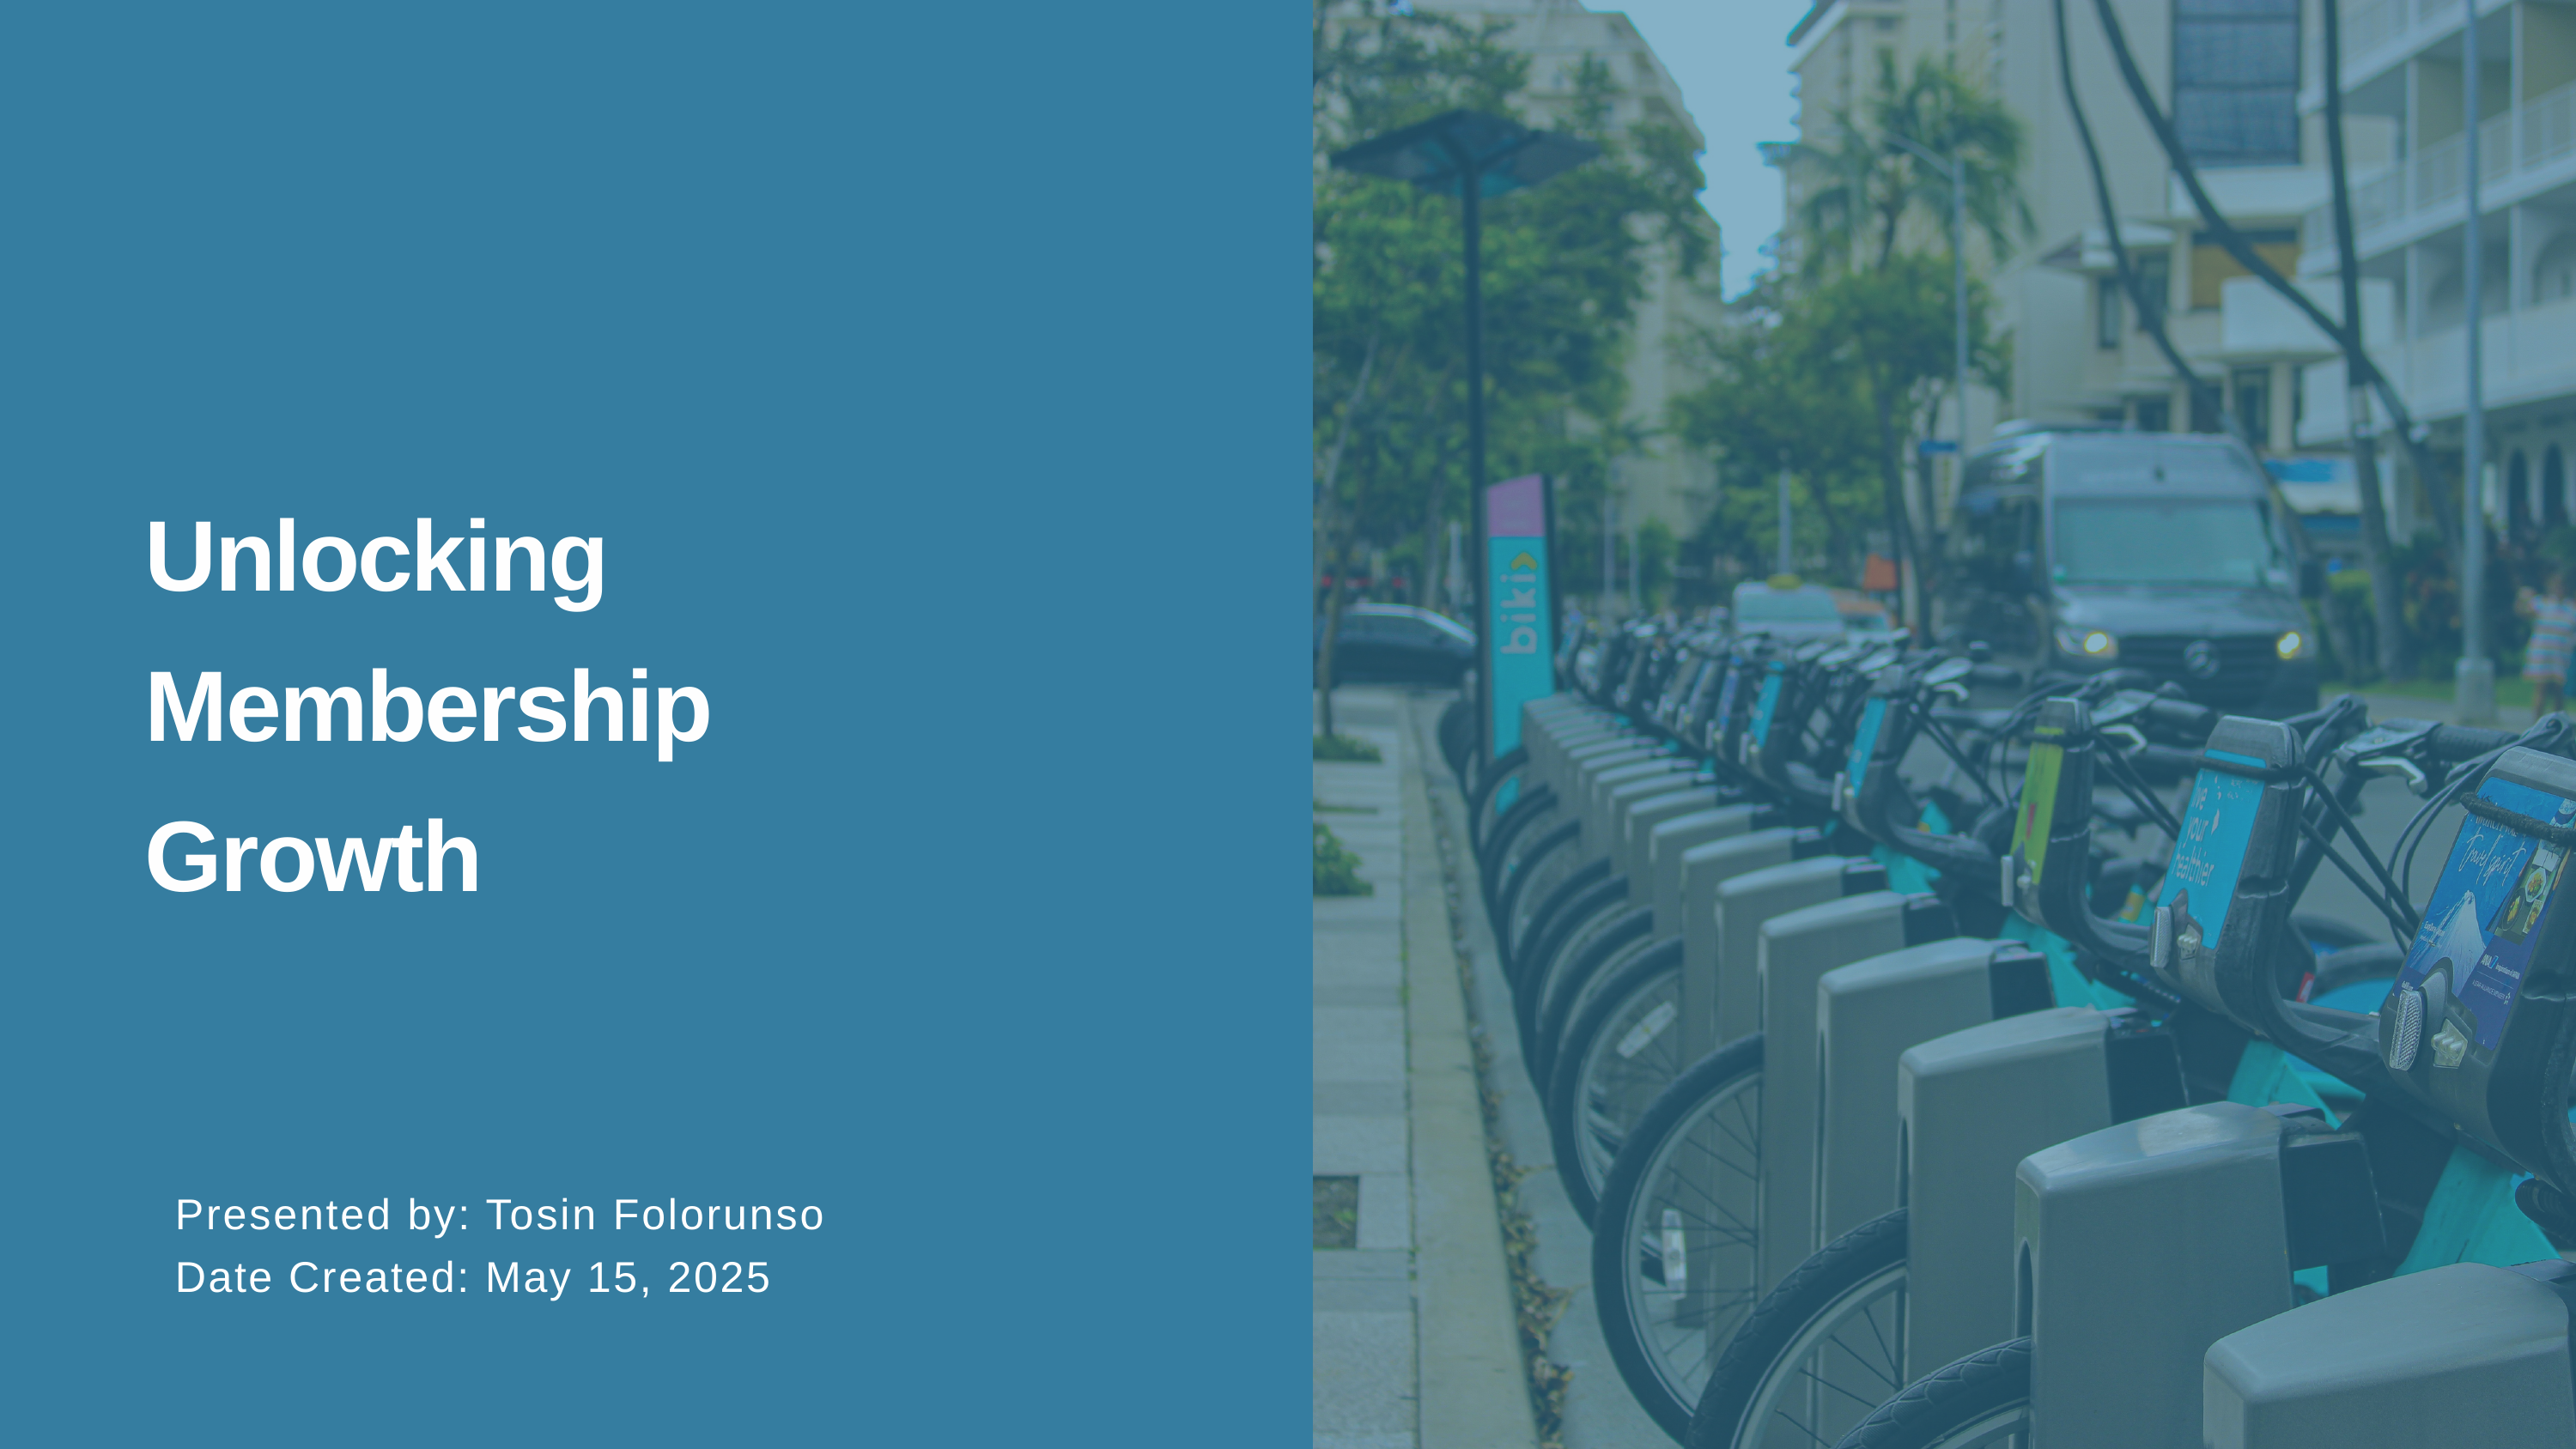

Unlocking Membership Growth
Presented by: Tosin Folorunso
Date Created: May 15, 2025